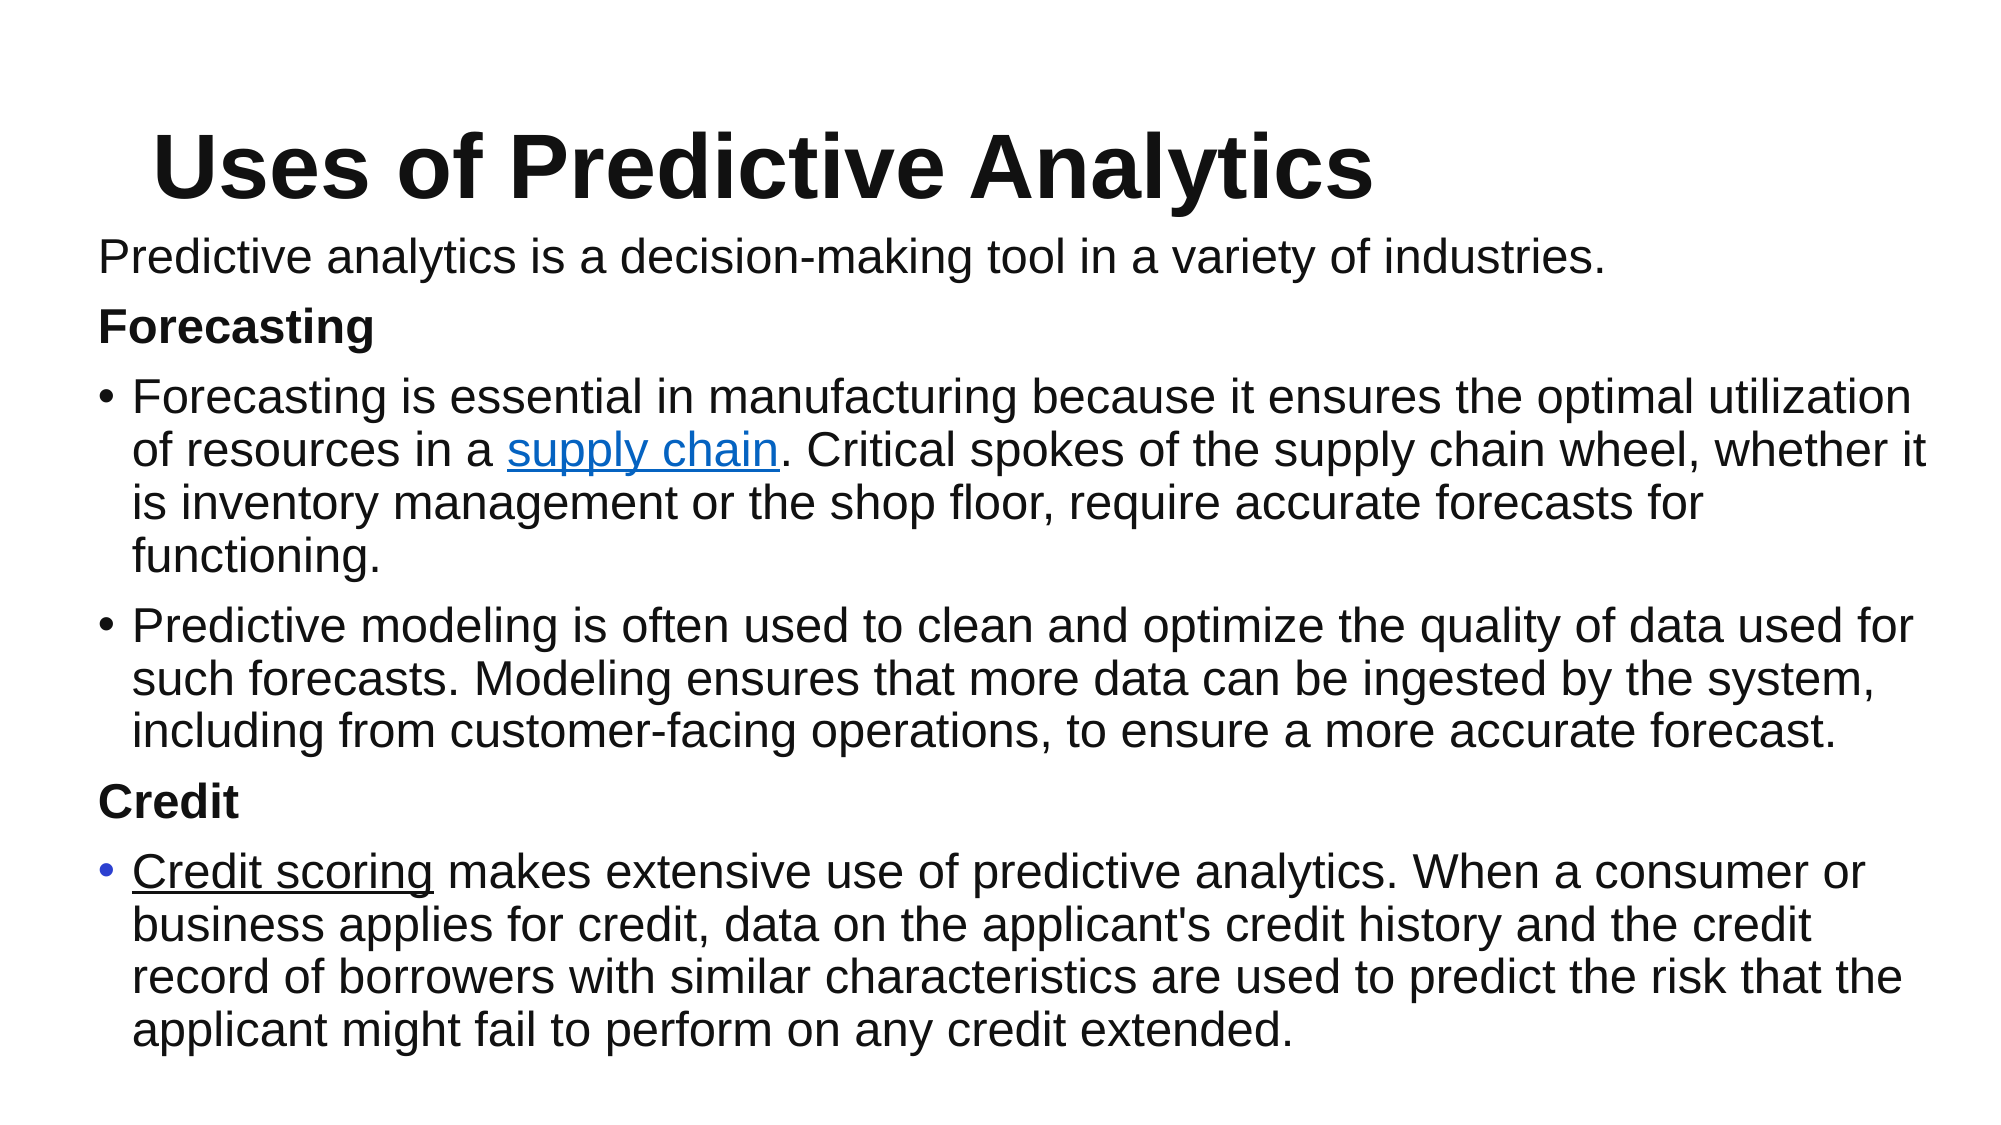

# Uses of Predictive Analytics
Predictive analytics is a decision-making tool in a variety of industries.
Forecasting
Forecasting is essential in manufacturing because it ensures the optimal utilization of resources in a supply chain. Critical spokes of the supply chain wheel, whether it is inventory management or the shop floor, require accurate forecasts for functioning.
Predictive modeling is often used to clean and optimize the quality of data used for such forecasts. Modeling ensures that more data can be ingested by the system, including from customer-facing operations, to ensure a more accurate forecast.
Credit
Credit scoring makes extensive use of predictive analytics. When a consumer or business applies for credit, data on the applicant's credit history and the credit record of borrowers with similar characteristics are used to predict the risk that the applicant might fail to perform on any credit extended.